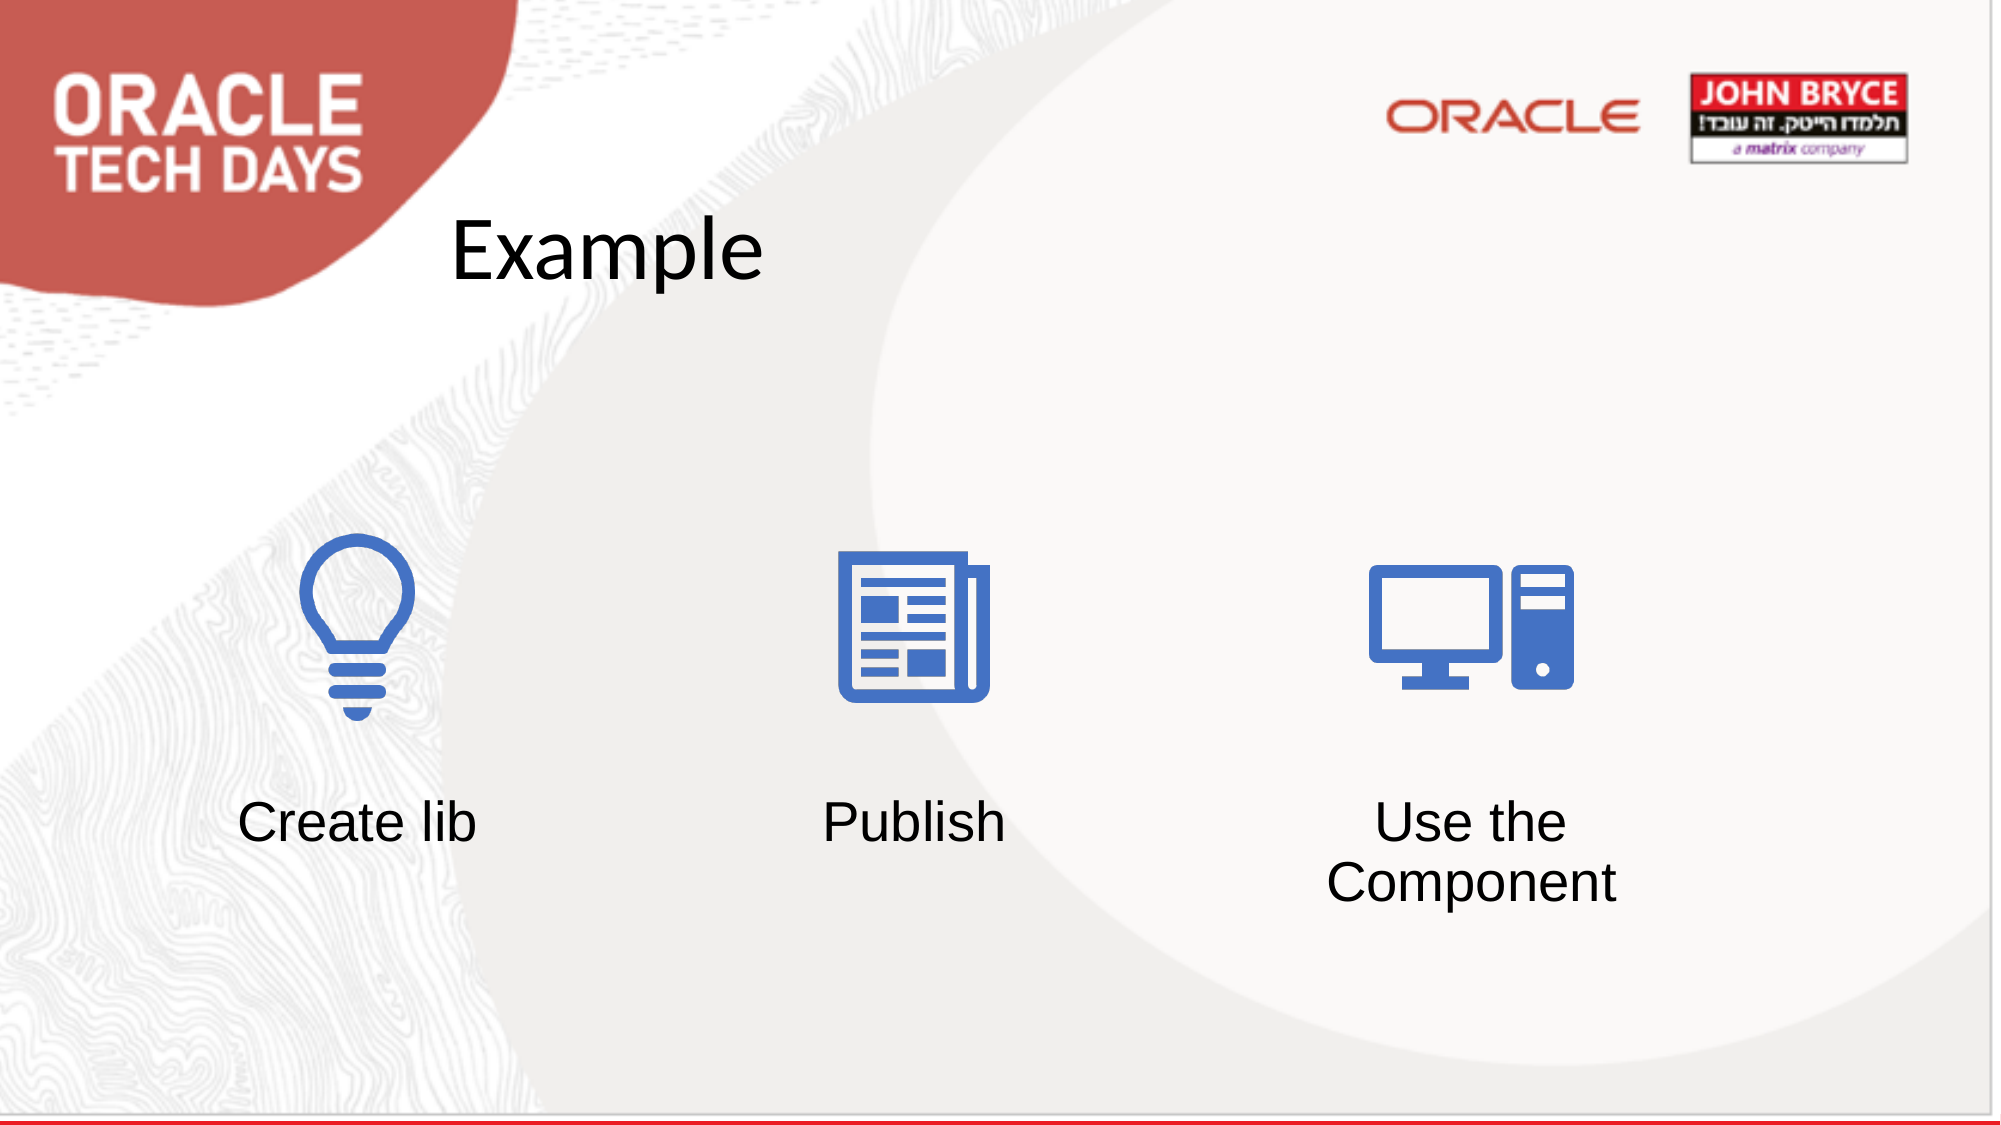

# Example
Create lib
Publish
Use the Component